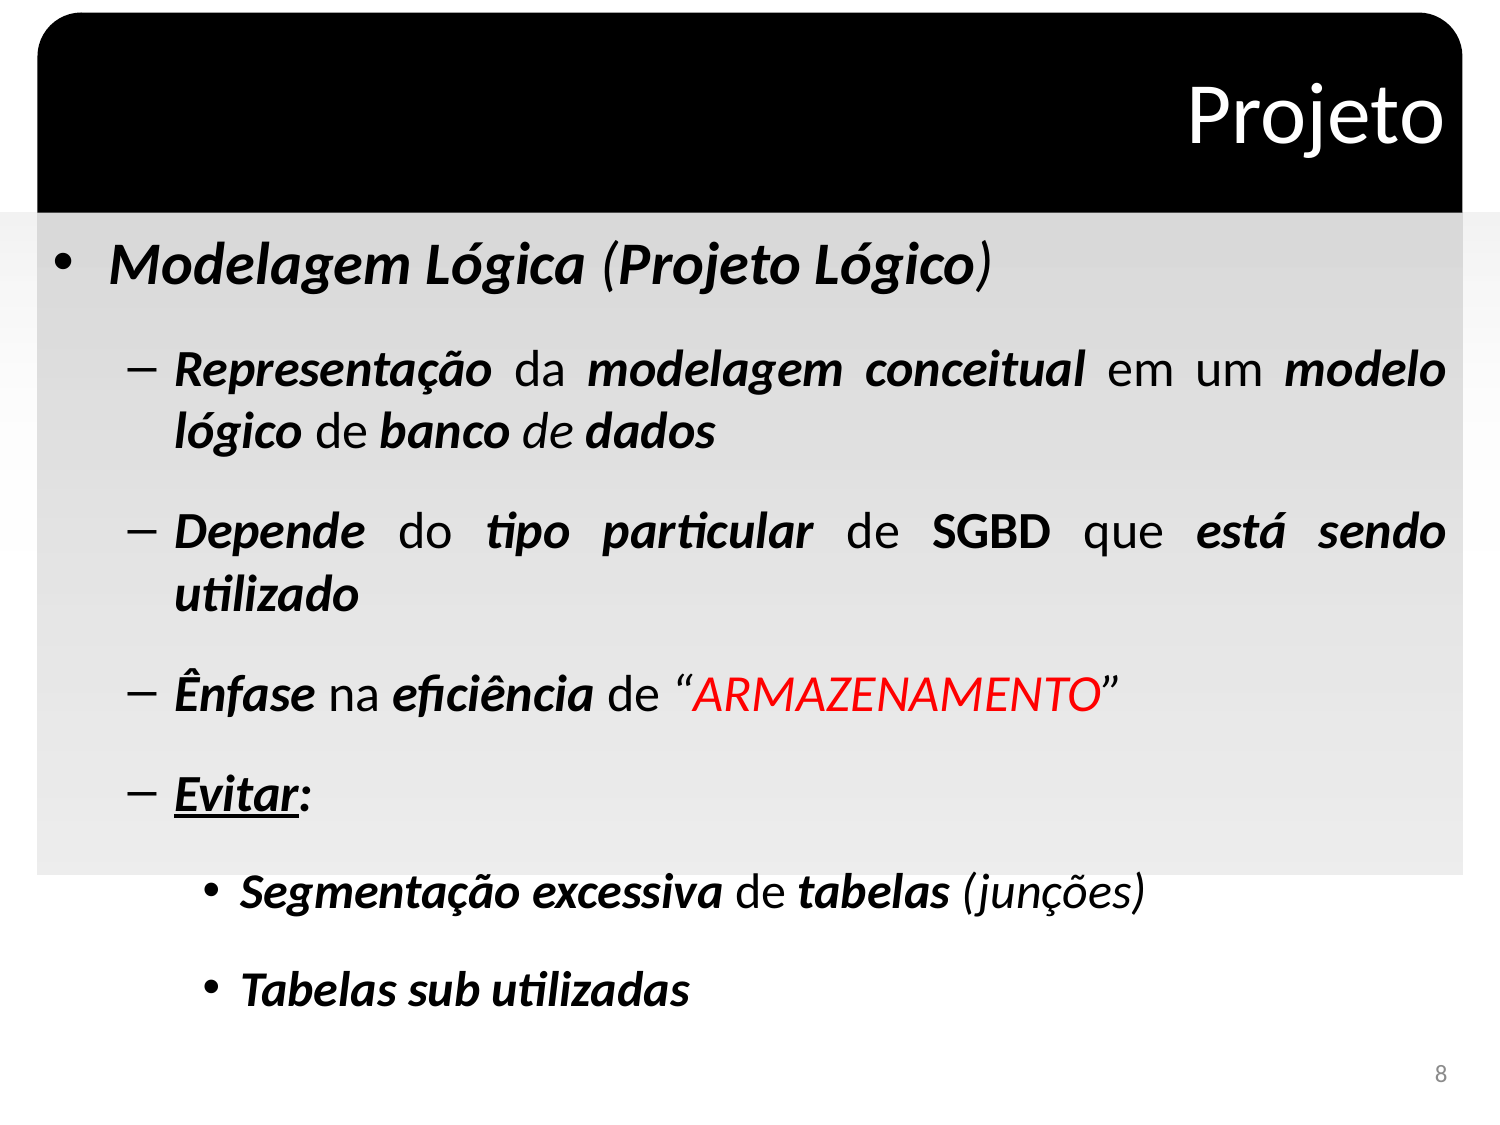

# Projeto
Modelagem Lógica (Projeto Lógico)
Representação da modelagem conceitual em um modelo lógico de banco de dados
Depende do tipo particular de SGBD que está sendo utilizado
Ênfase na eficiência de “ARMAZENAMENTO”
Evitar:
Segmentação excessiva de tabelas (junções)
Tabelas sub utilizadas
8